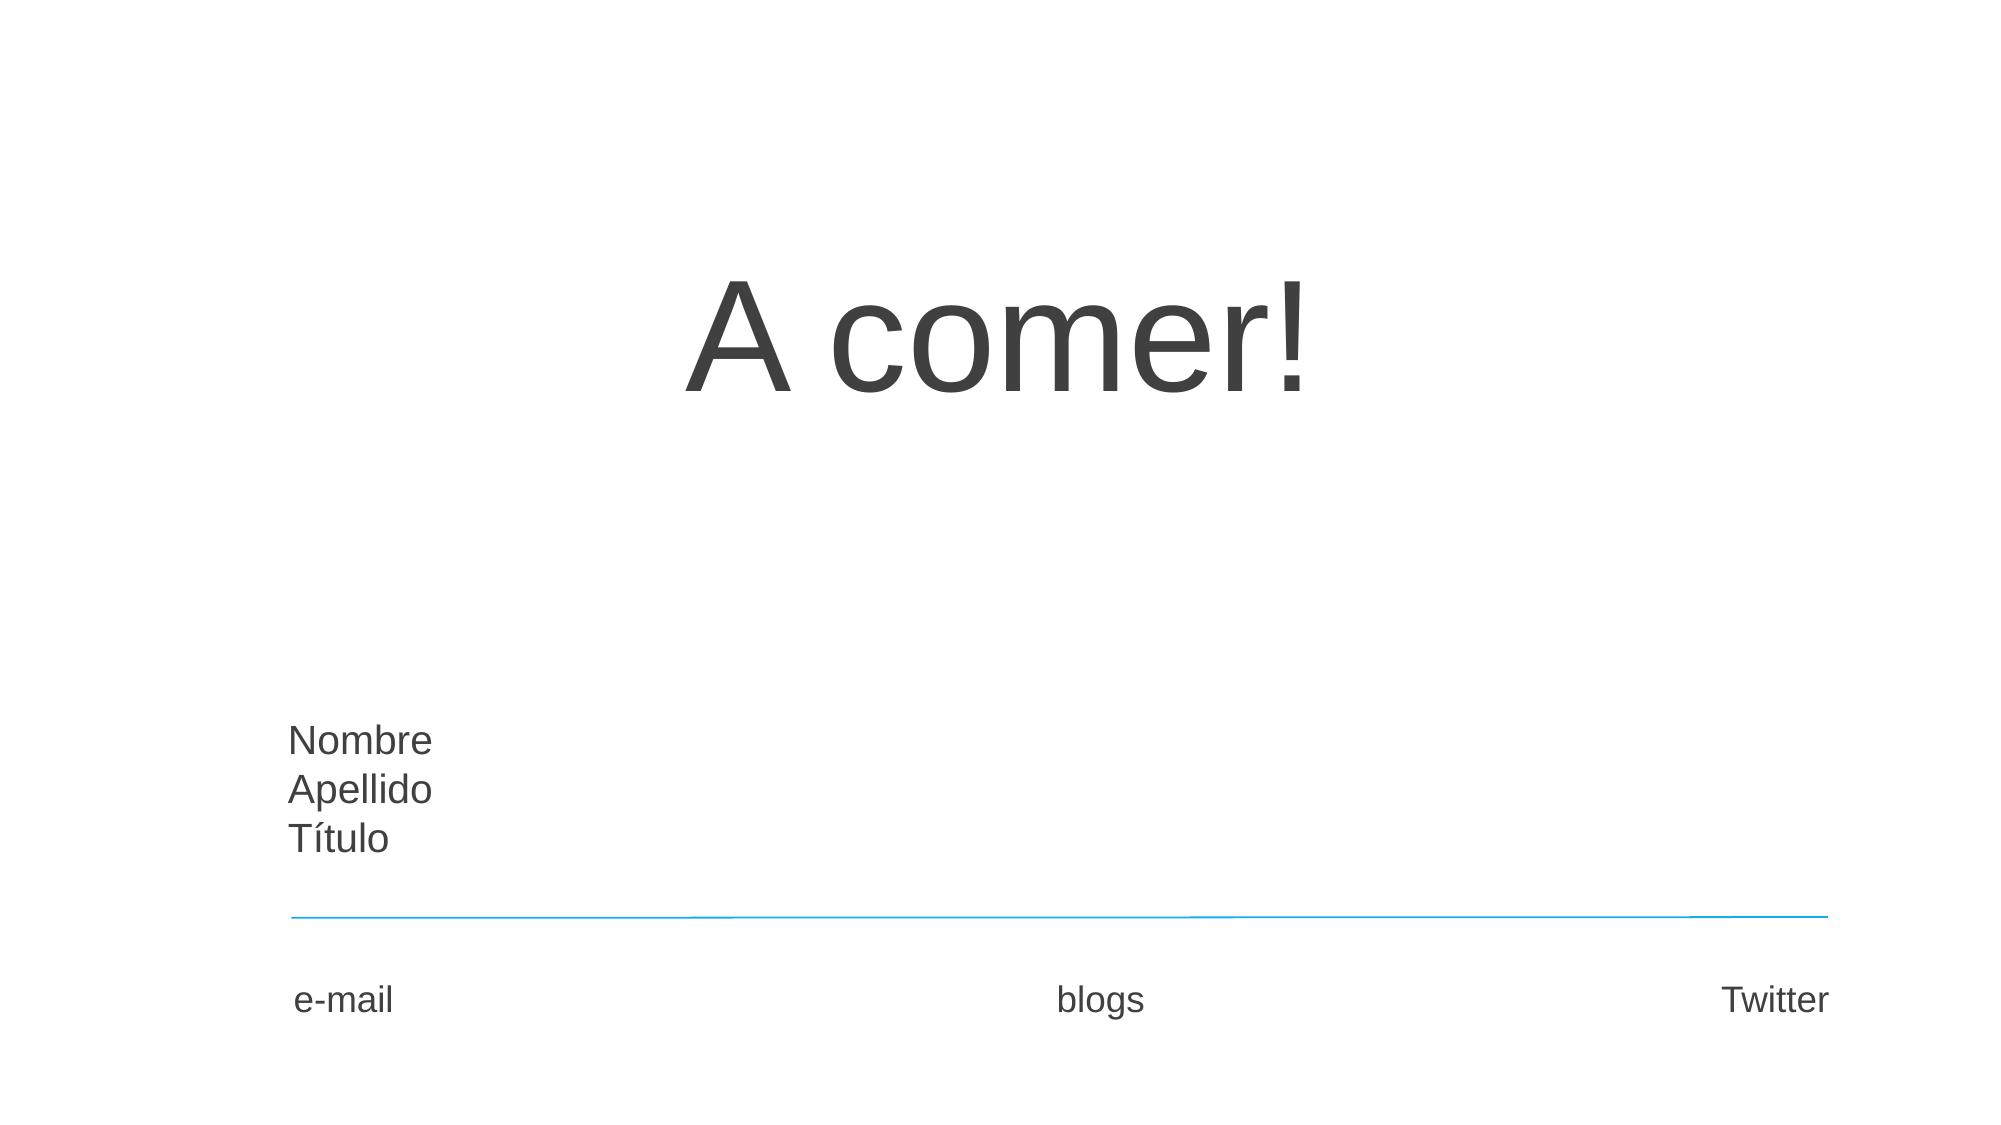

A comer!
Nombre
Apellido
Título
e-mail
blogs
Twitter